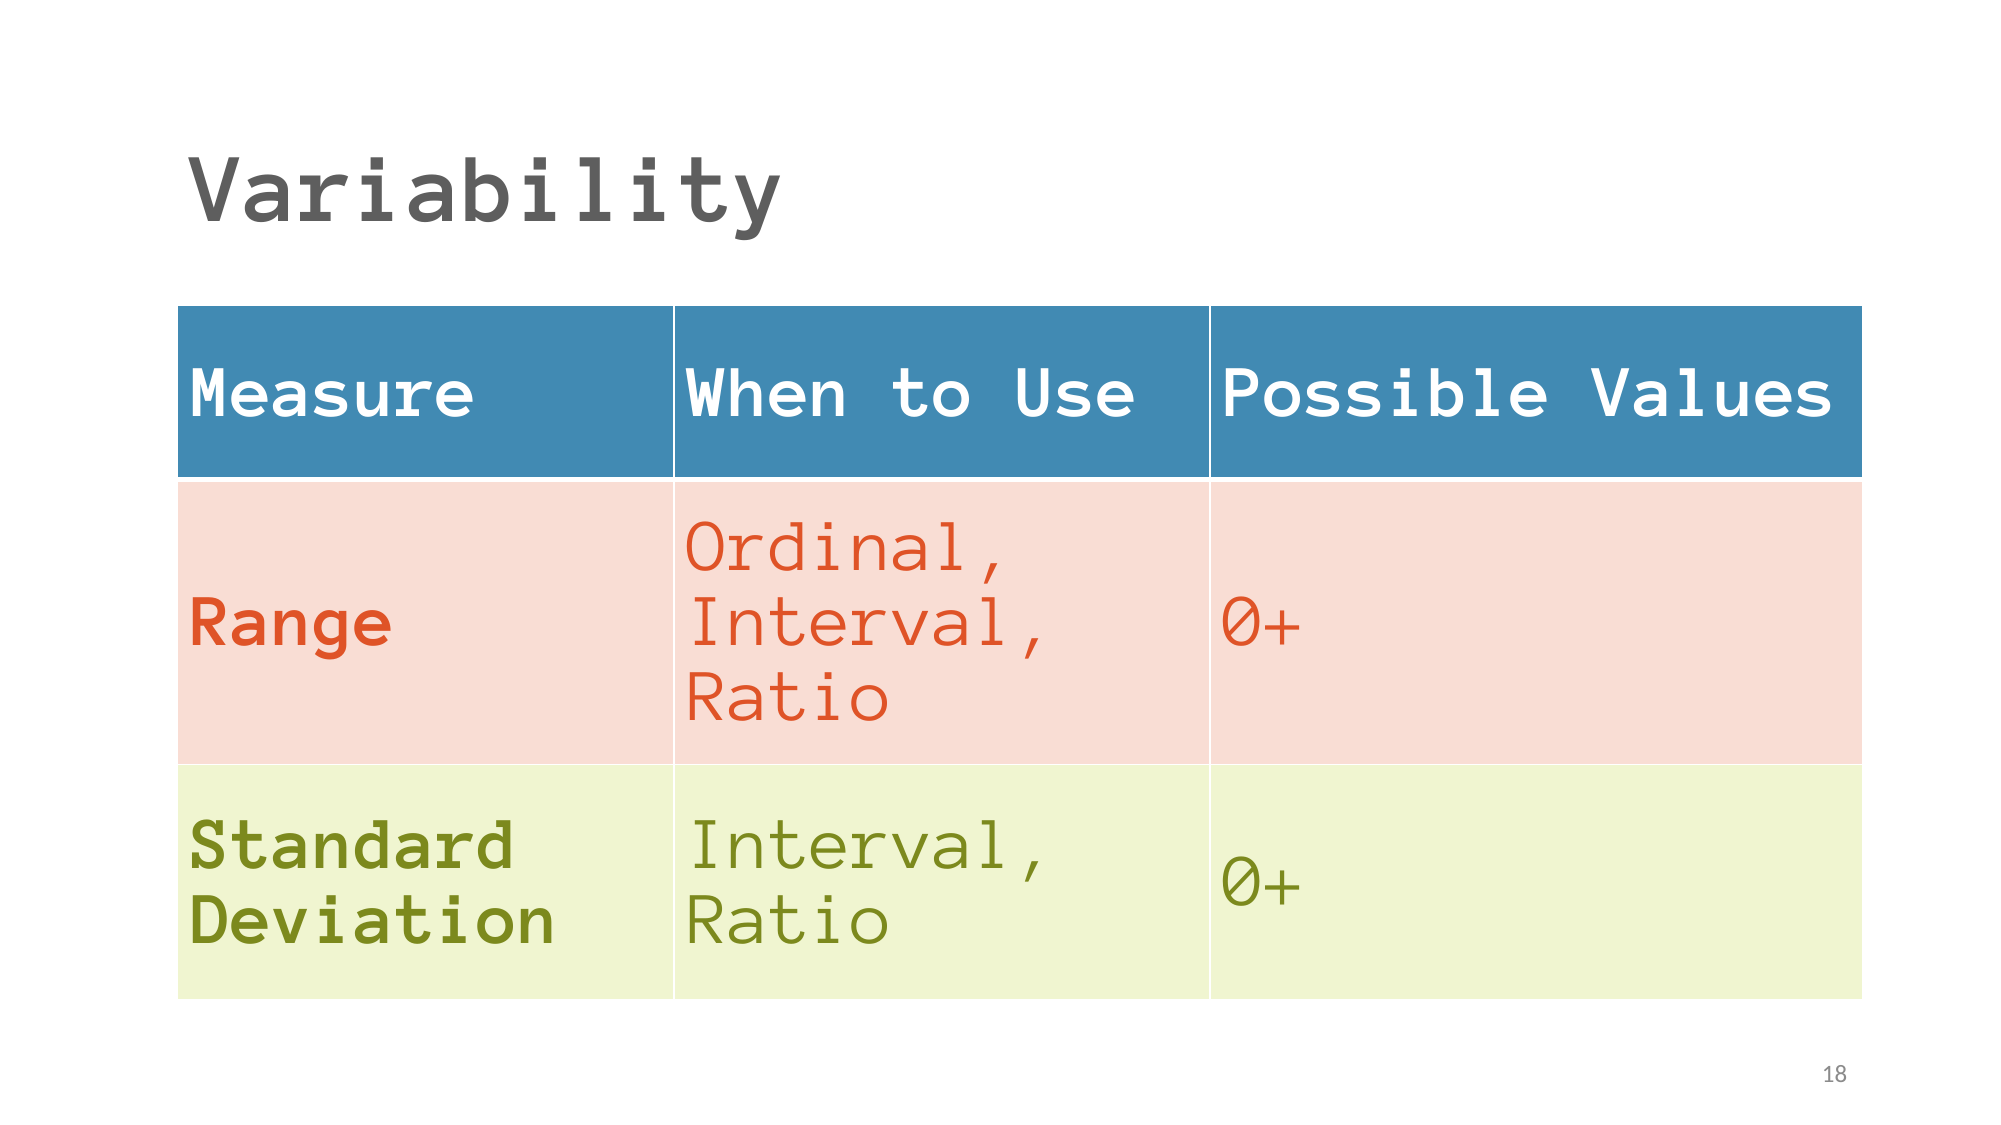

Variability
| Measure | When to Use | Possible Values |
| --- | --- | --- |
| Range | Ordinal, Interval, Ratio | 0+ |
| Standard Deviation | Interval, Ratio | 0+ |
18